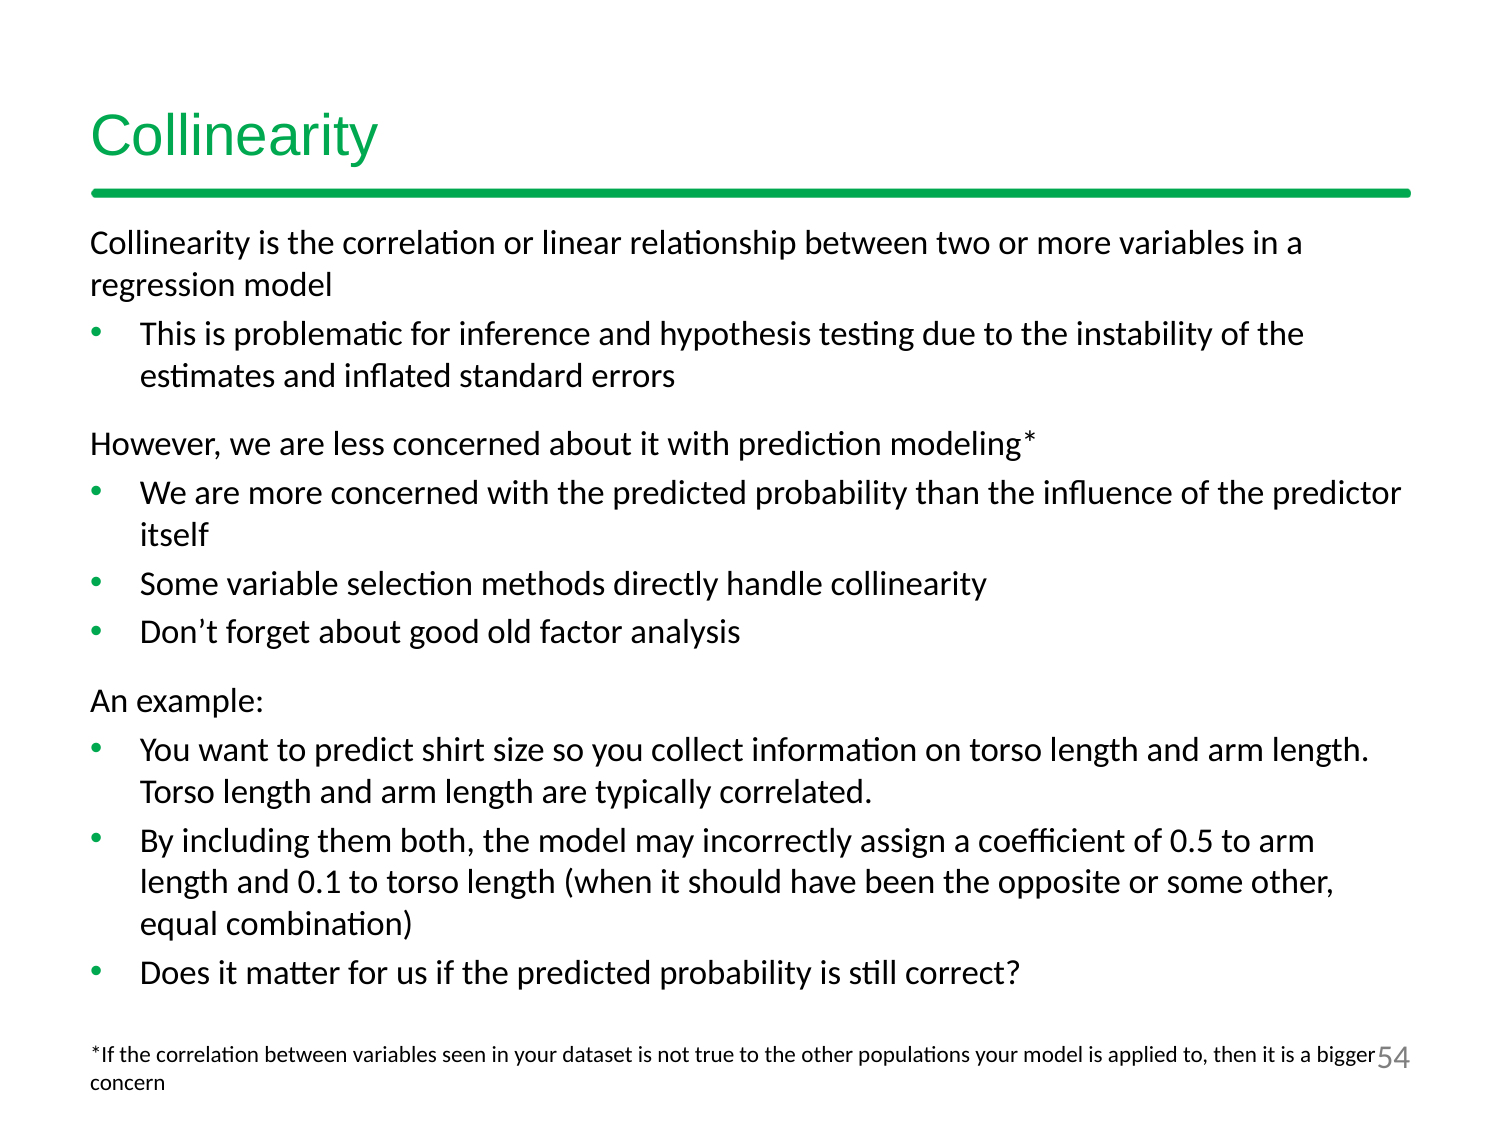

# Collinearity
Collinearity is the correlation or linear relationship between two or more variables in a regression model
This is problematic for inference and hypothesis testing due to the instability of the estimates and inflated standard errors

However, we are less concerned about it with prediction modeling*
We are more concerned with the predicted probability than the influence of the predictor itself
Some variable selection methods directly handle collinearity
Don’t forget about good old factor analysis

An example:
You want to predict shirt size so you collect information on torso length and arm length. Torso length and arm length are typically correlated.
By including them both, the model may incorrectly assign a coefficient of 0.5 to arm length and 0.1 to torso length (when it should have been the opposite or some other, equal combination)
Does it matter for us if the predicted probability is still correct?

*If the correlation between variables seen in your dataset is not true to the other populations your model is applied to, then it is a bigger concern